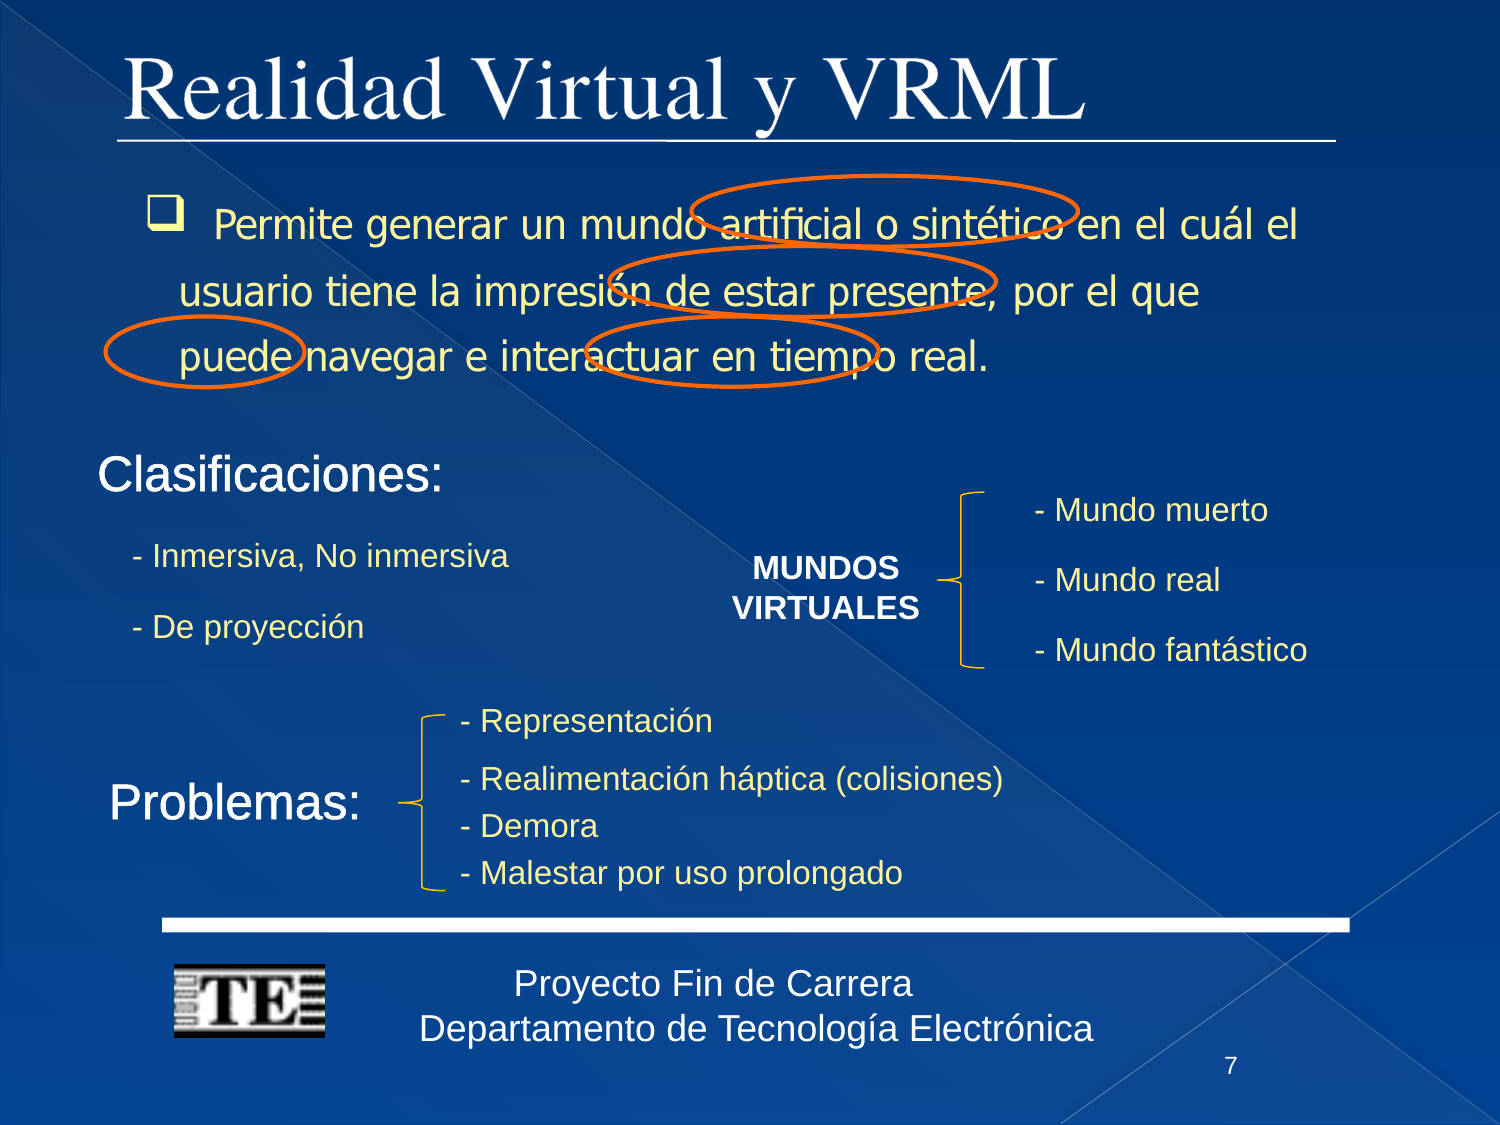

Realidad Virtual y VRML
#
  Permite generar un mundo artificial o sintético en el cuál el usuario tiene la impresión de estar presente, por el que puede navegar e interactuar en tiempo real.

Clasificaciones:

- Mundo muerto

- Inmersiva, No inmersiva
MUNDOS VIRTUALES
- Mundo real
- De proyección
- Mundo fantástico
- Representación

- Realimentación háptica (colisiones)
Problemas:

- Demora
- Malestar por uso prolongado
7